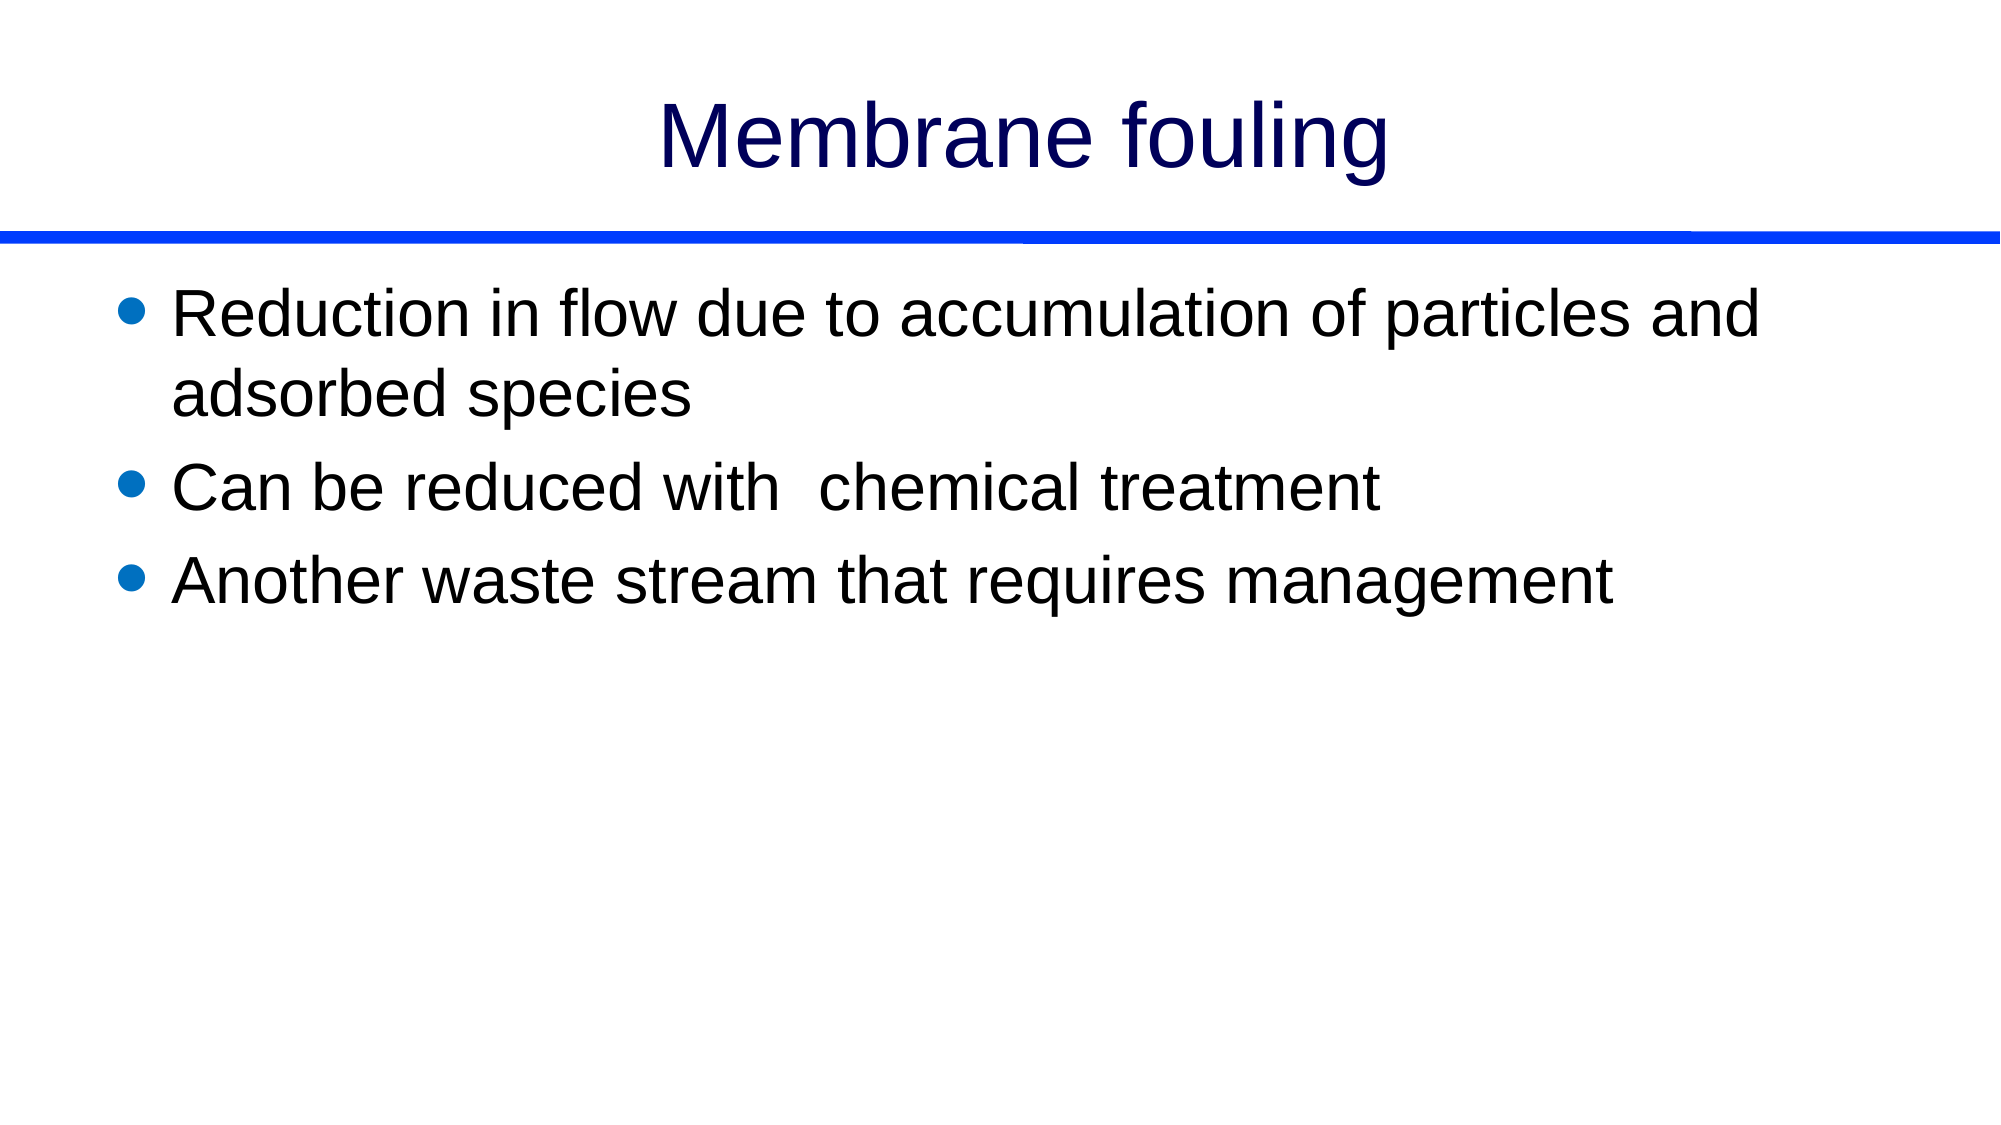

# Membrane fouling
Reduction in flow due to accumulation of particles and adsorbed species
Can be reduced with  chemical treatment
Another waste stream that requires management